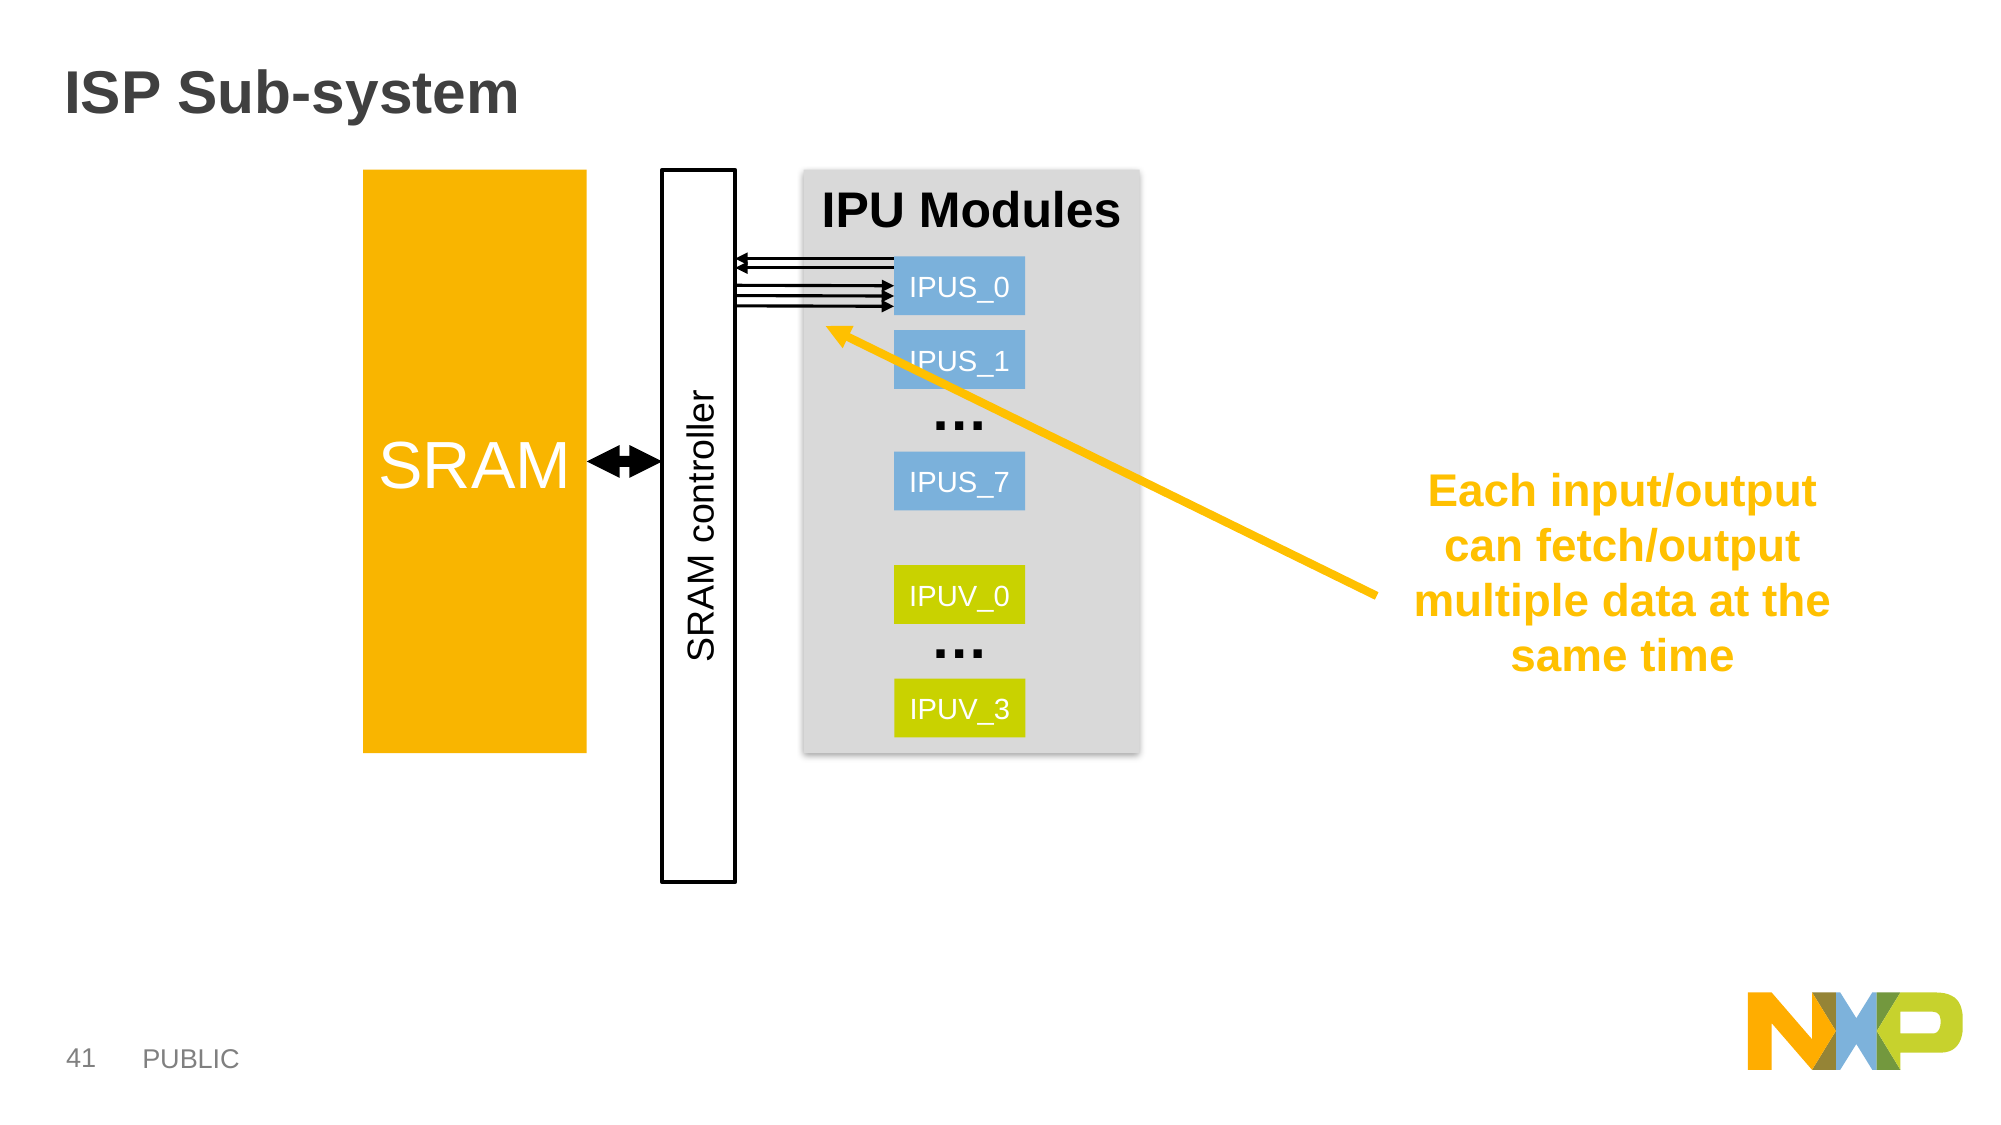

# ISP Sub-system
SRAM
SRAM controller
IPU Modules
IPUS_0
IPUS_1
…
IPUS_7
Each input/output can fetch/output multiple data at the same time
IPUV_0
…
IPUV_3